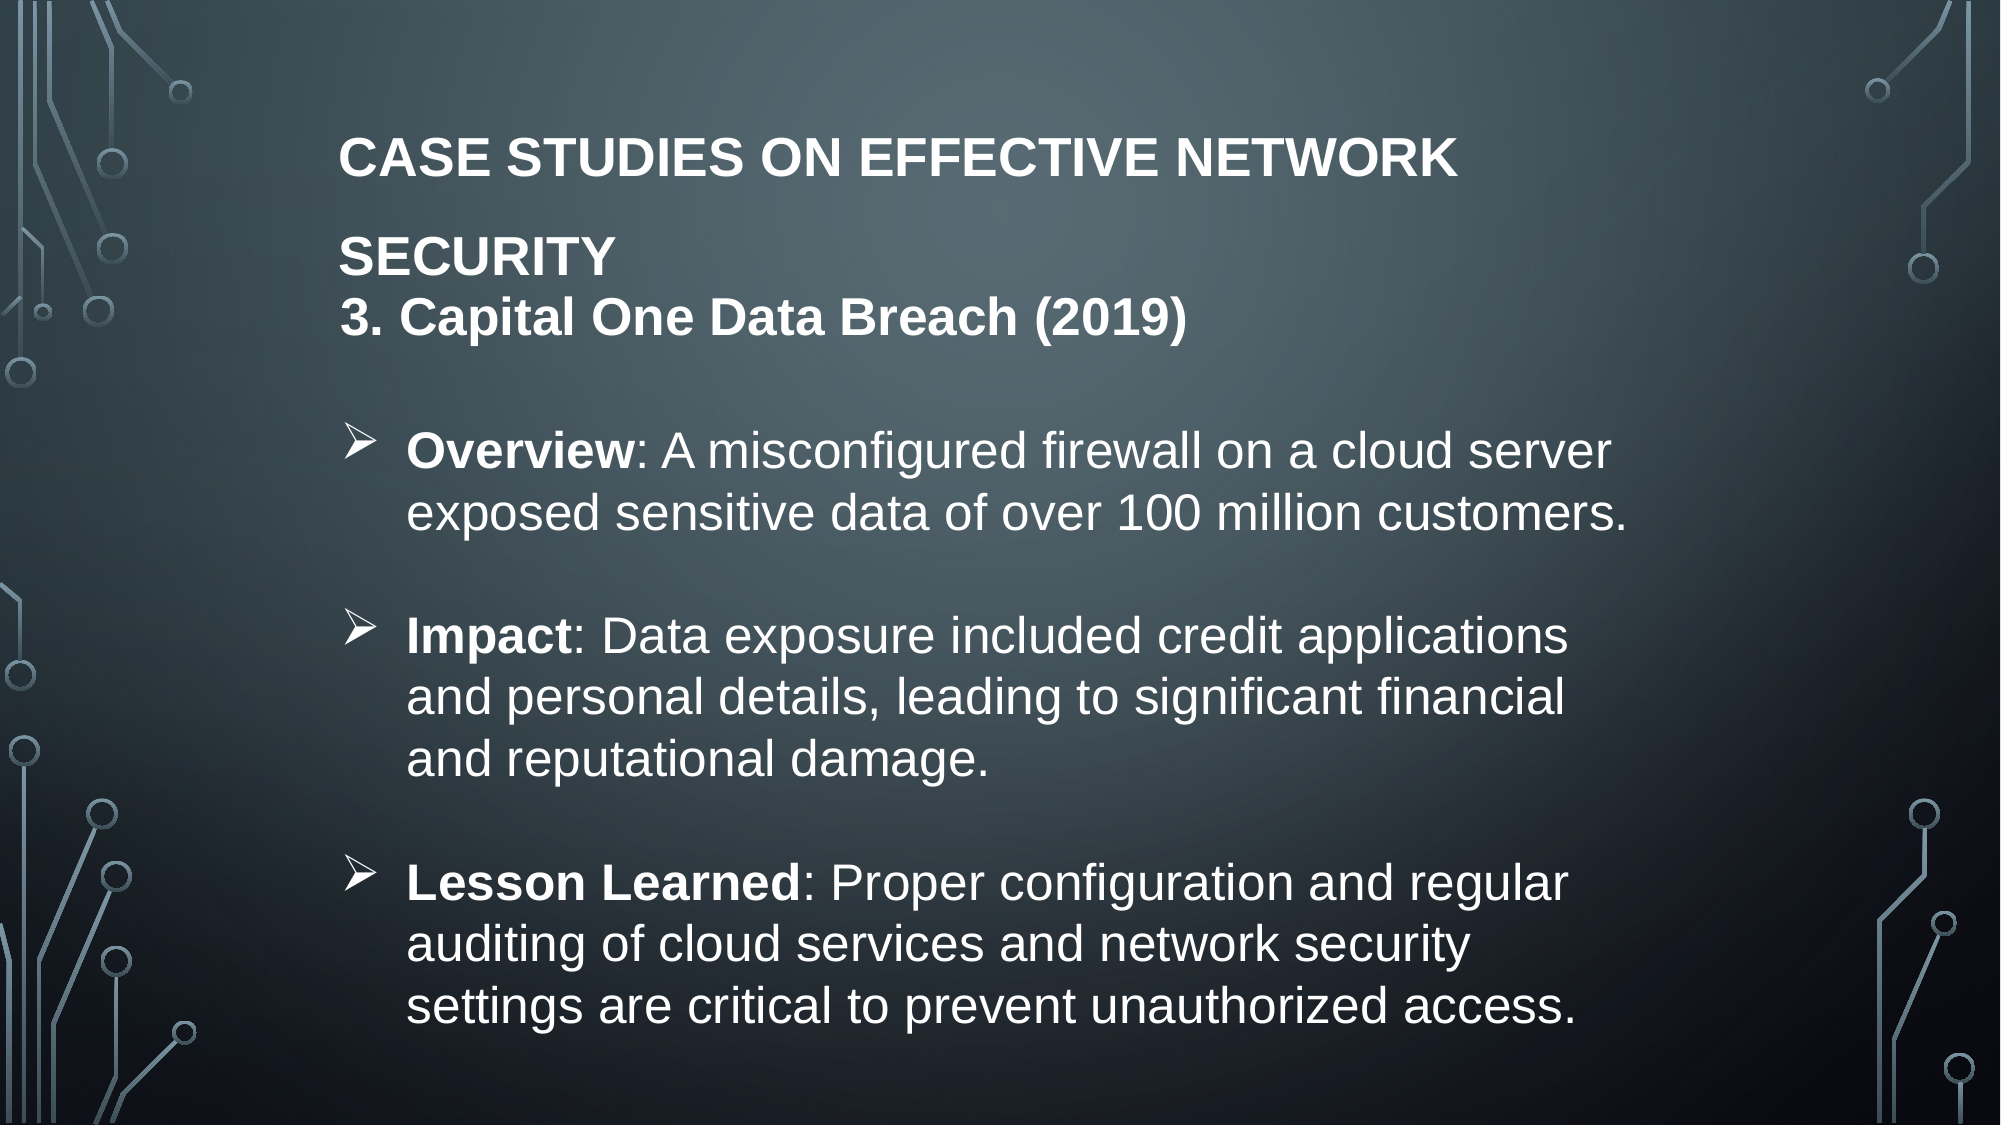

Case Studies on Effective Network Security
3. Capital One Data Breach (2019)

Overview: A misconfigured firewall on a cloud server exposed sensitive data of over 100 million customers.

Impact: Data exposure included credit applications and personal details, leading to significant financial and reputational damage.

Lesson Learned: Proper configuration and regular auditing of cloud services and network security settings are critical to prevent unauthorized access.